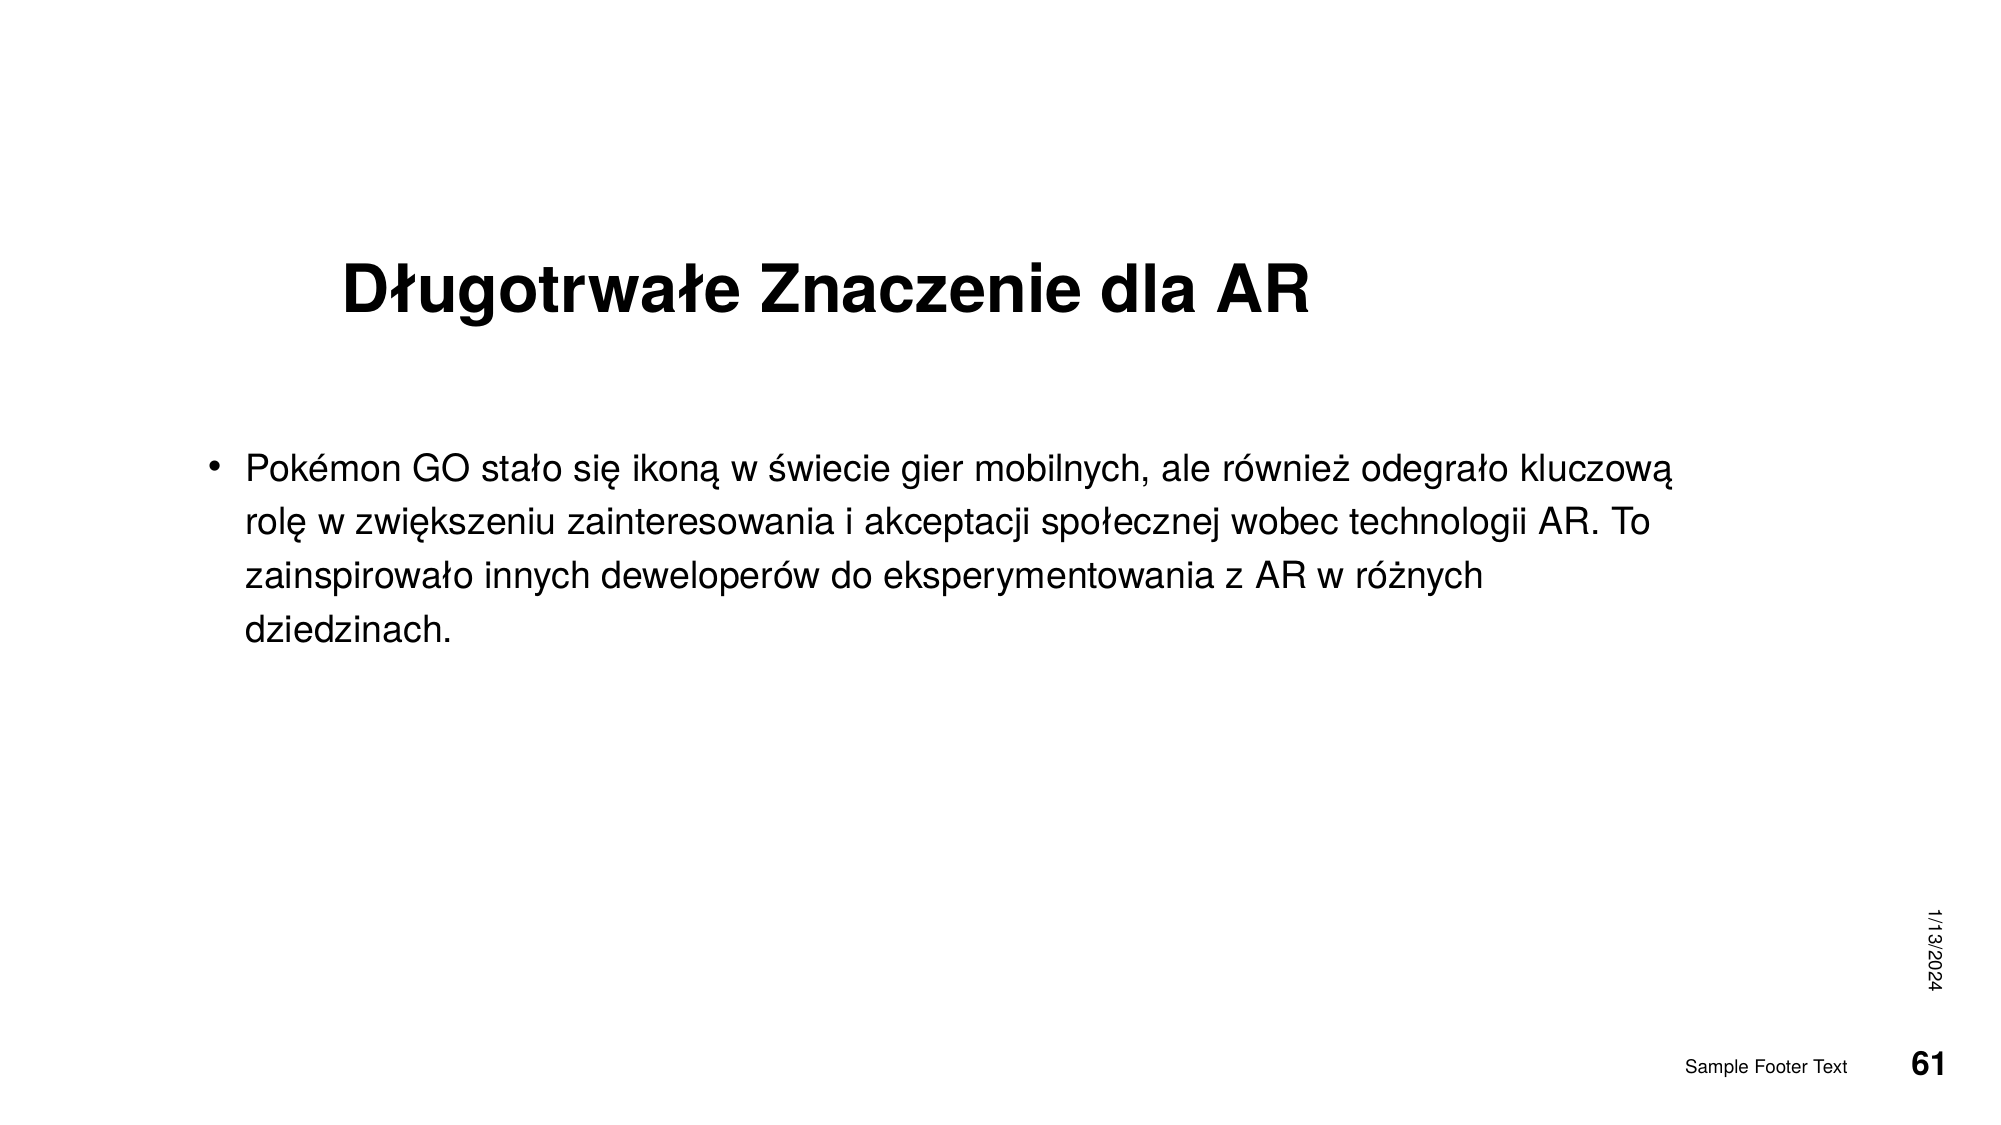

# Długotrwałe Znaczenie dla AR

Pokémon GO stało się ikoną w świecie gier mobilnych, ale również odegrało kluczową rolę w zwiększeniu zainteresowania i akceptacji społecznej wobec technologii AR. To zainspirowało innych deweloperów do eksperymentowania z AR w różnych dziedzinach.

1/13/2024
Sample Footer Text
61